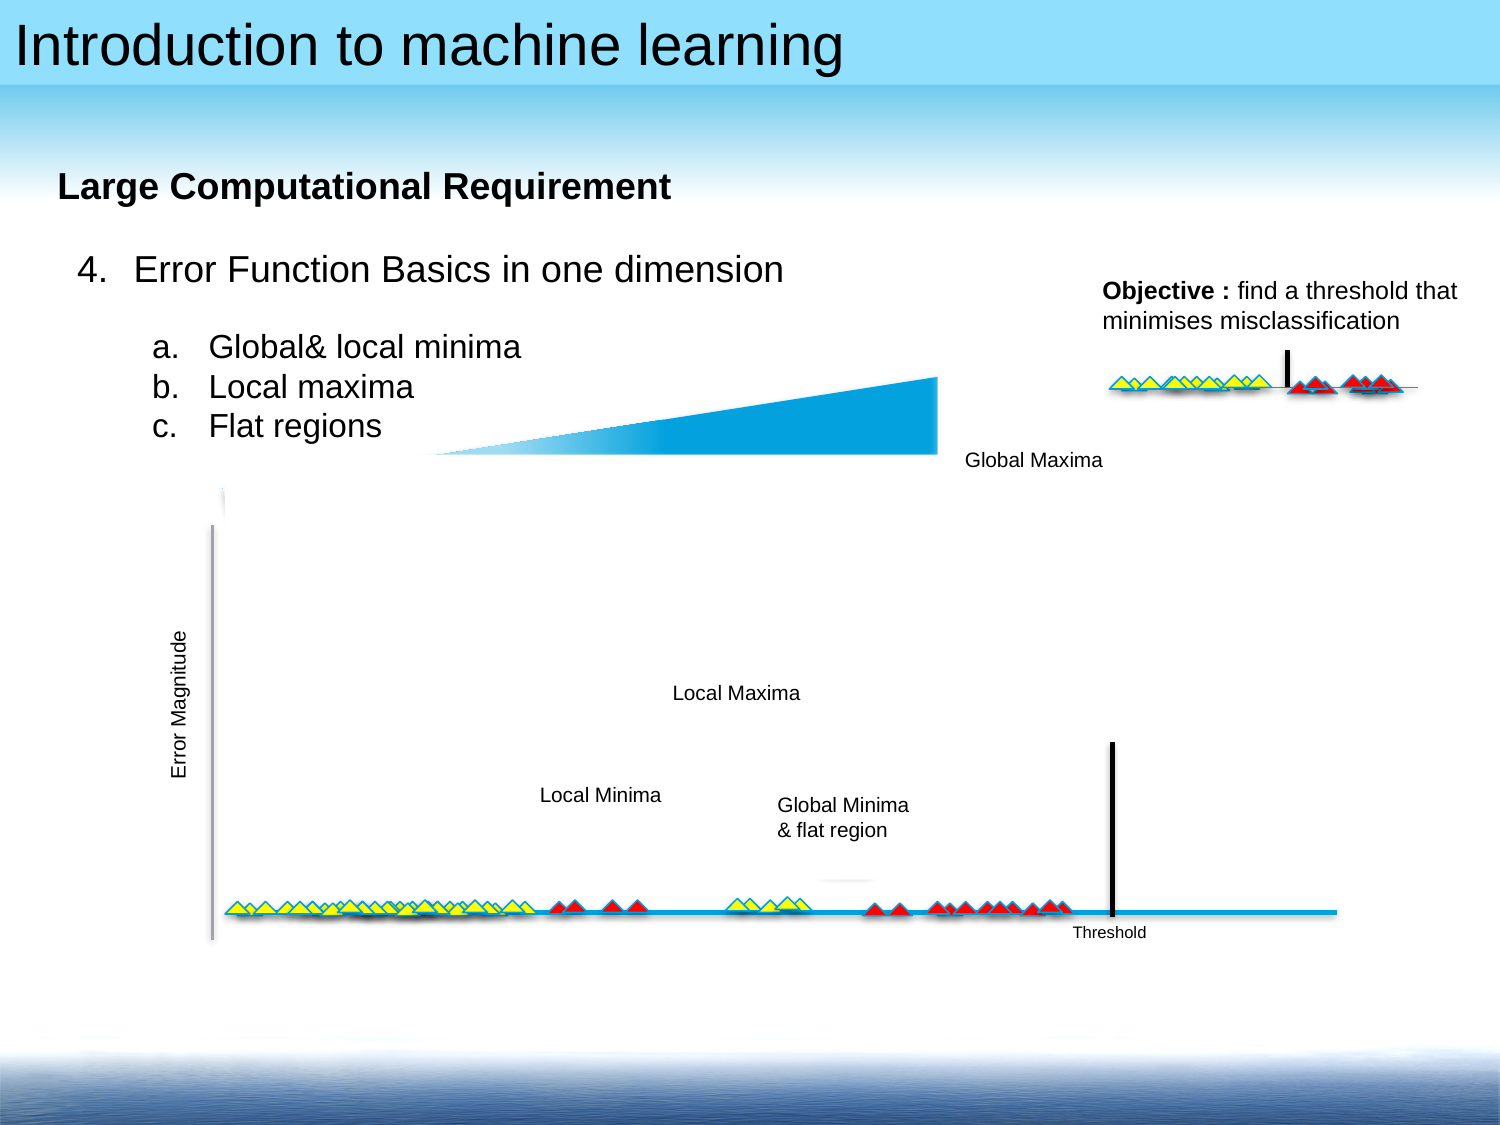

Large Computational Requirement

Error Function Basics in one dimension

Global& local minima
Local maxima
Flat regions

Objective : find a threshold that minimises misclassification

Global Maxima

Threshold
Local Maxima
Error Magnitude
Local Minima
Global Minima & flat region